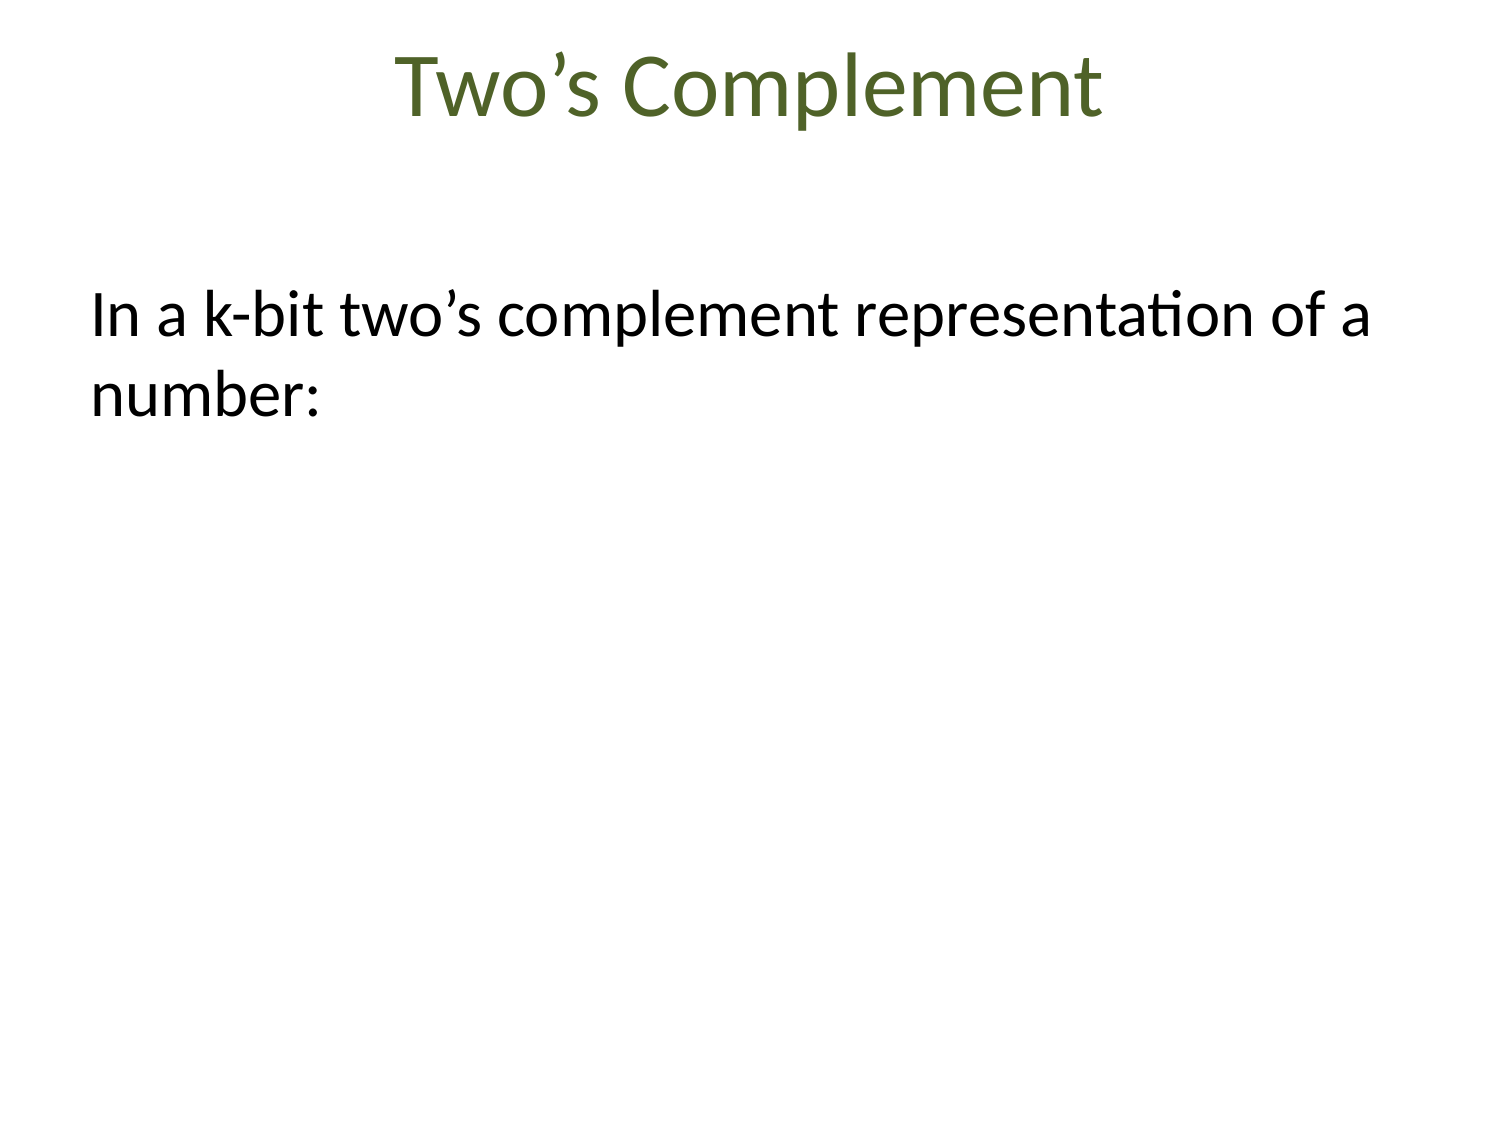

# Two’s Complement
In a k-bit two’s complement representation of a number: